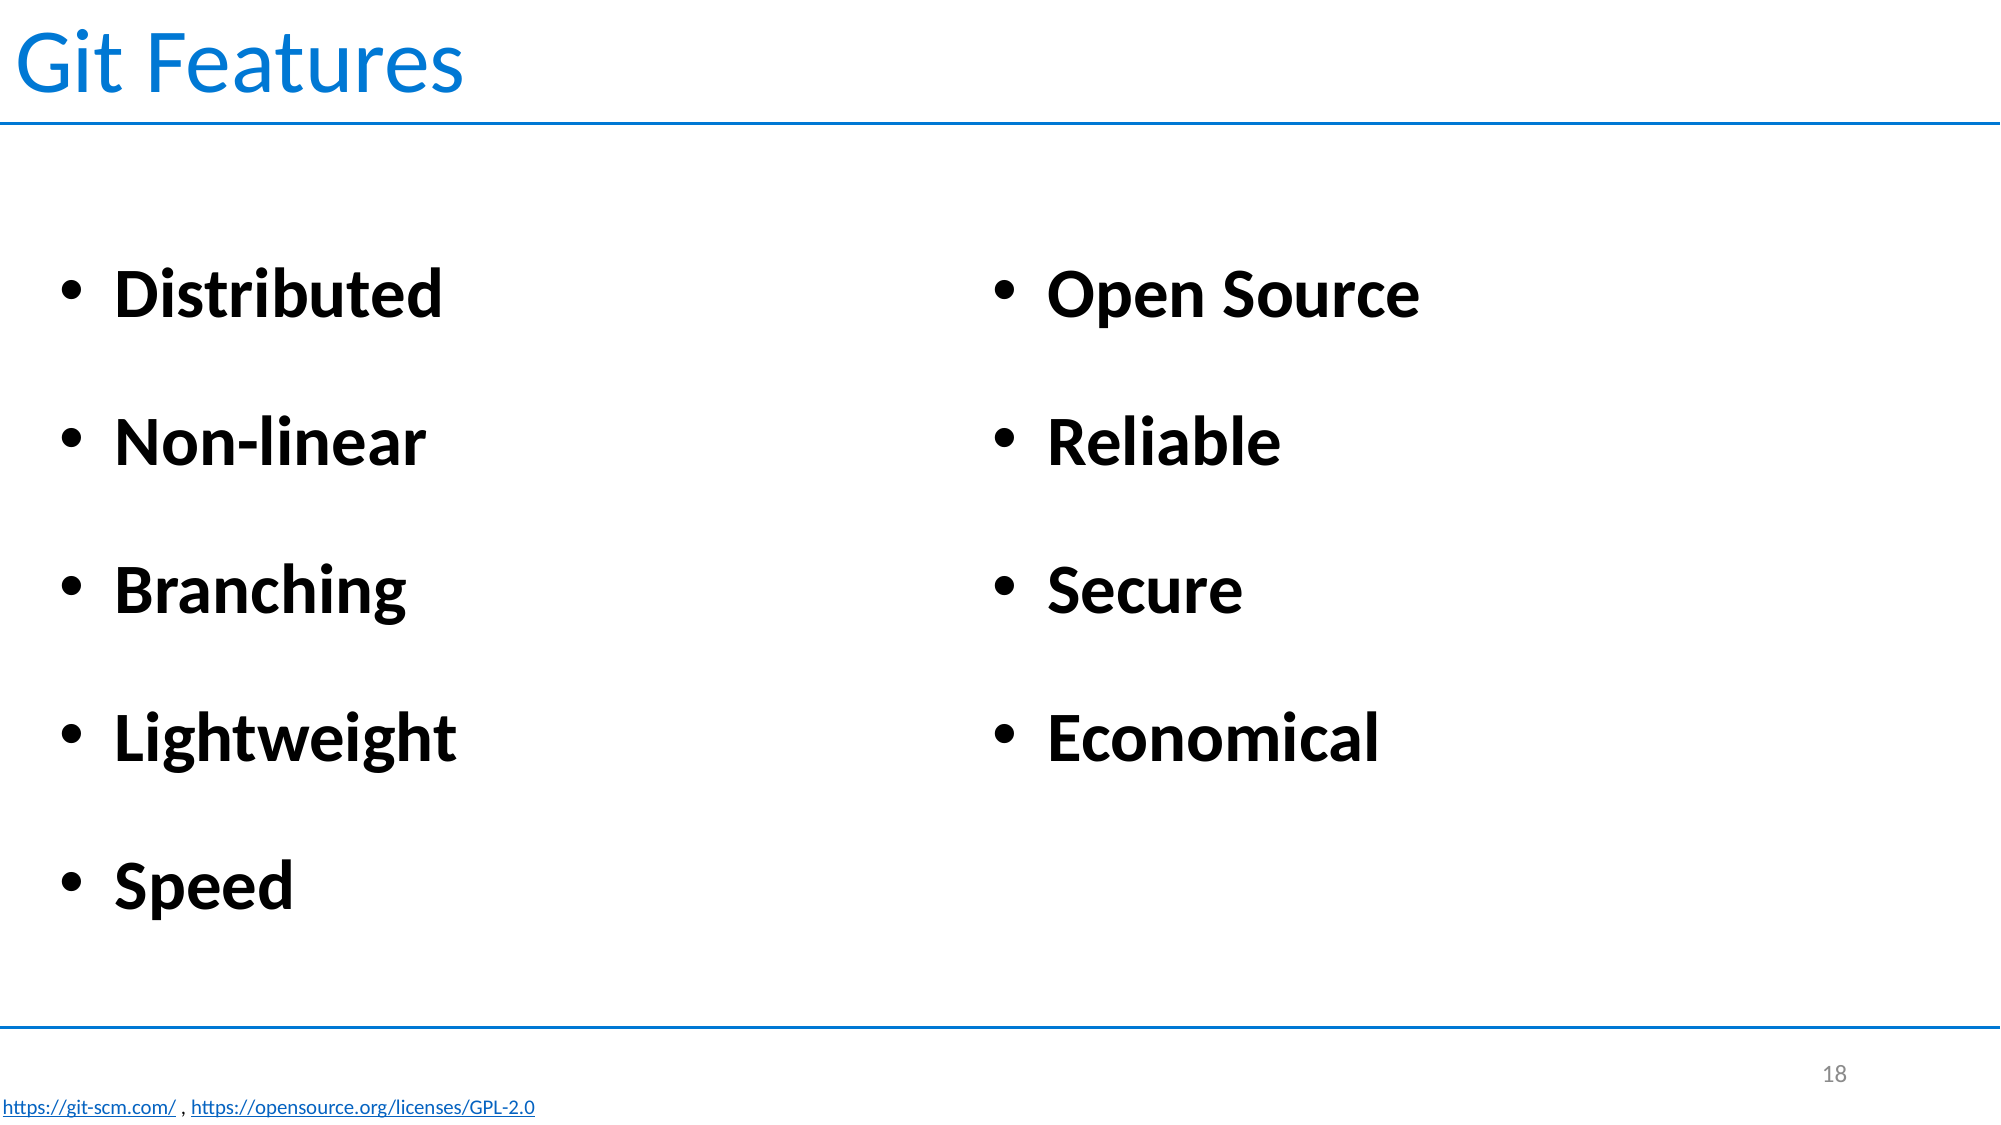

Git Features

Distributed
Non-linear
Branching
Lightweight
Speed

Open Source
Reliable
Secure
Economical

18
https://git-scm.com/ , https://opensource.org/licenses/GPL-2.0